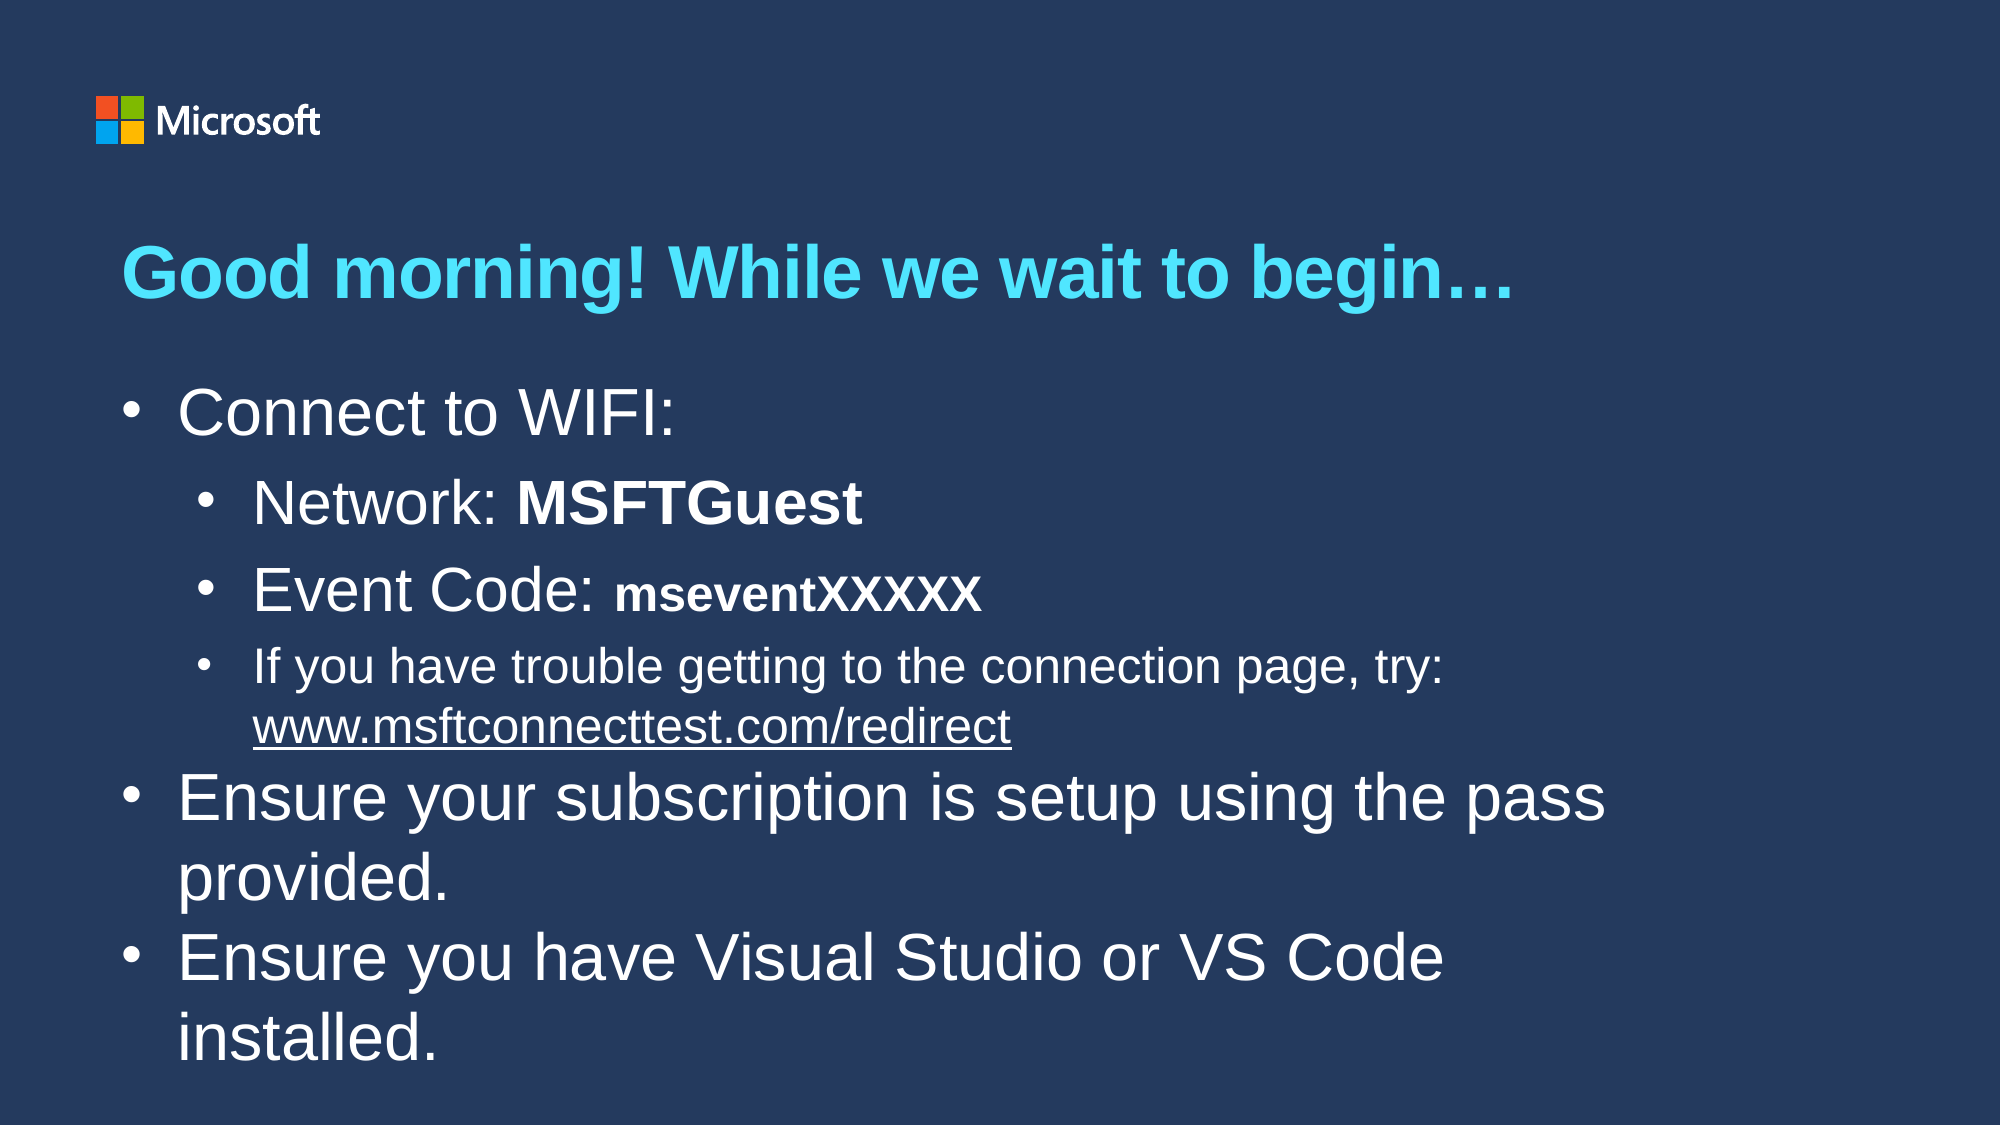

# Good morning! While we wait to begin…
Connect to WIFI:
Network: MSFTGuest
Event Code: mseventXXXXX
If you have trouble getting to the connection page, try: www.msftconnecttest.com/redirect
Ensure your subscription is setup using the pass provided.
Ensure you have Visual Studio or VS Code installed.